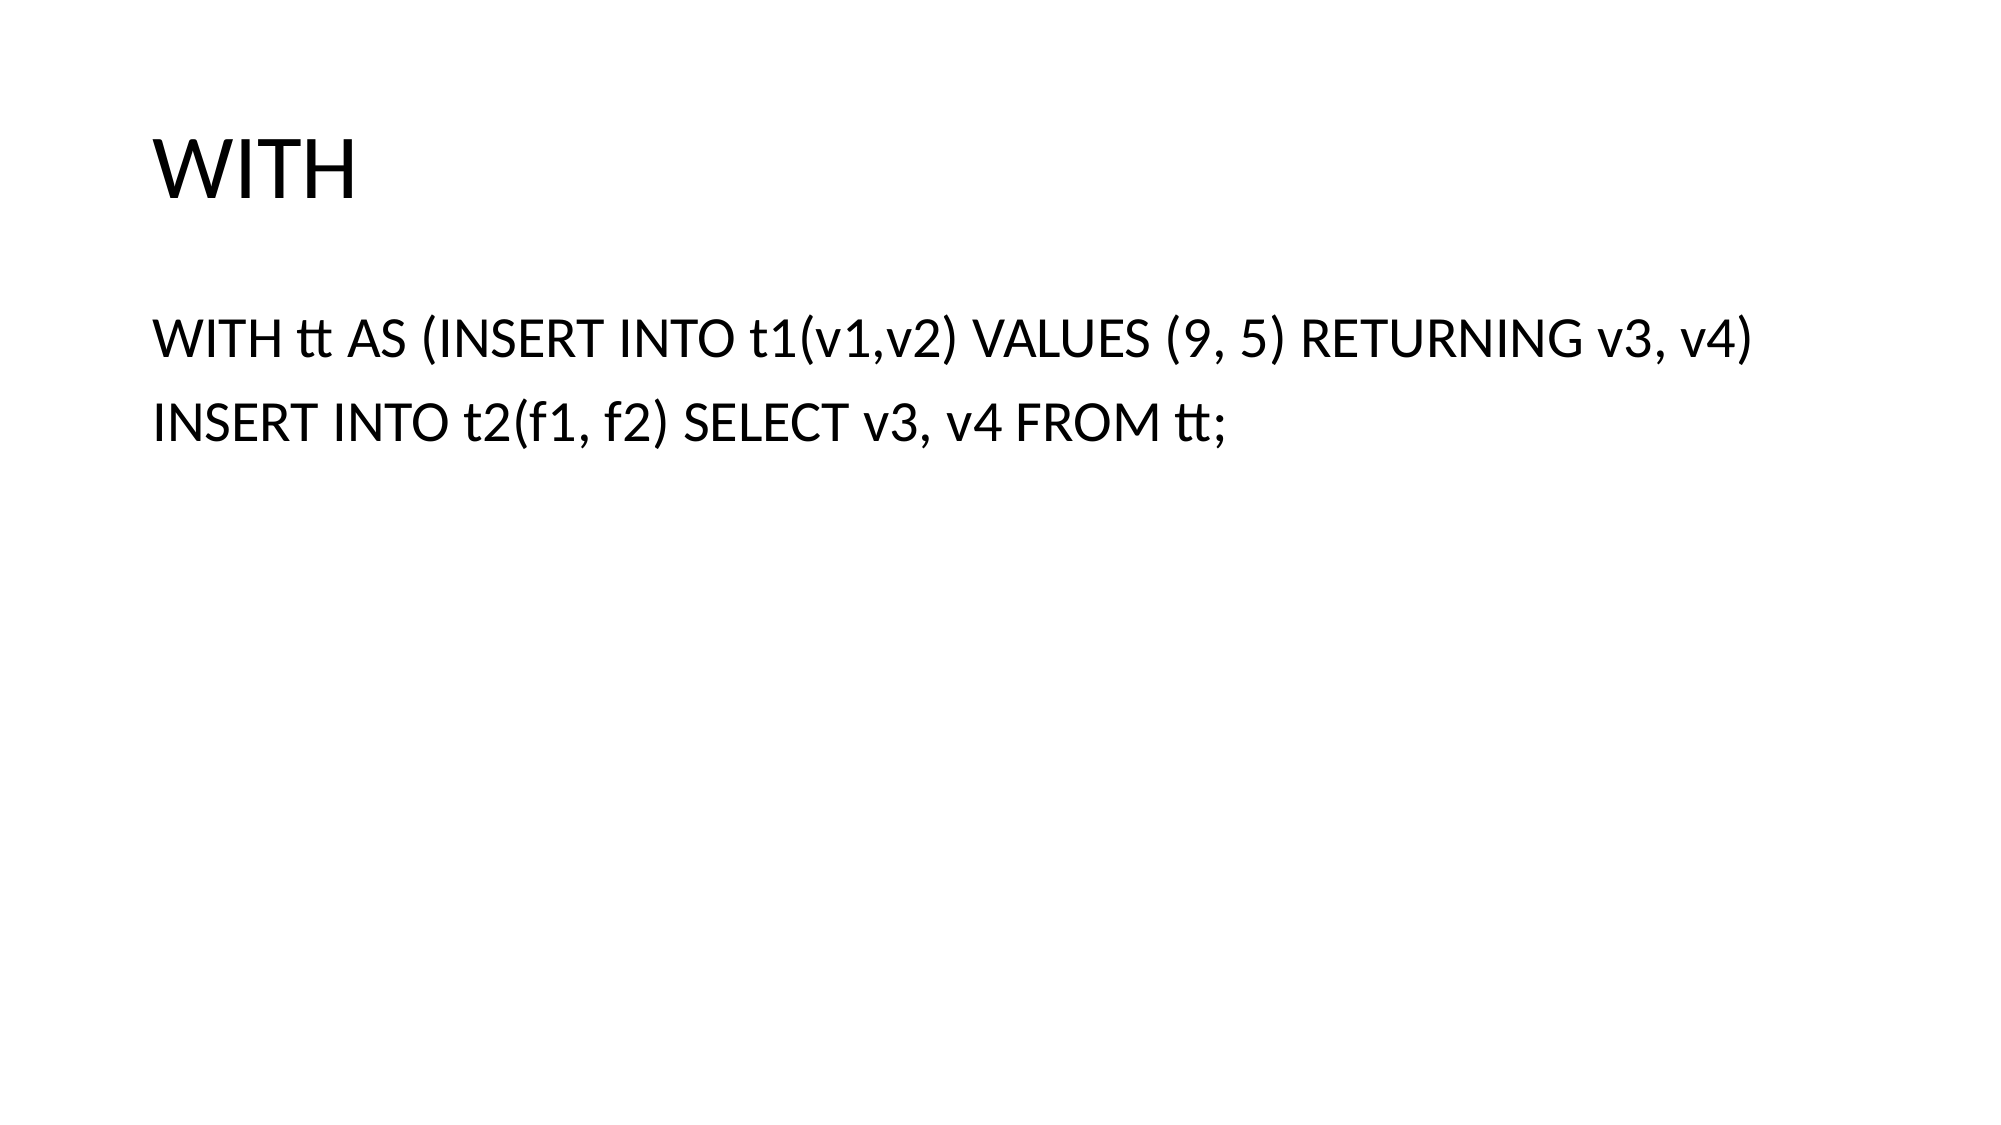

# WITH
WITH tt AS (INSERT INTO t1(v1,v2) VALUES (9, 5) RETURNING v3, v4)
INSERT INTO t2(f1, f2) SELECT v3, v4 FROM tt;